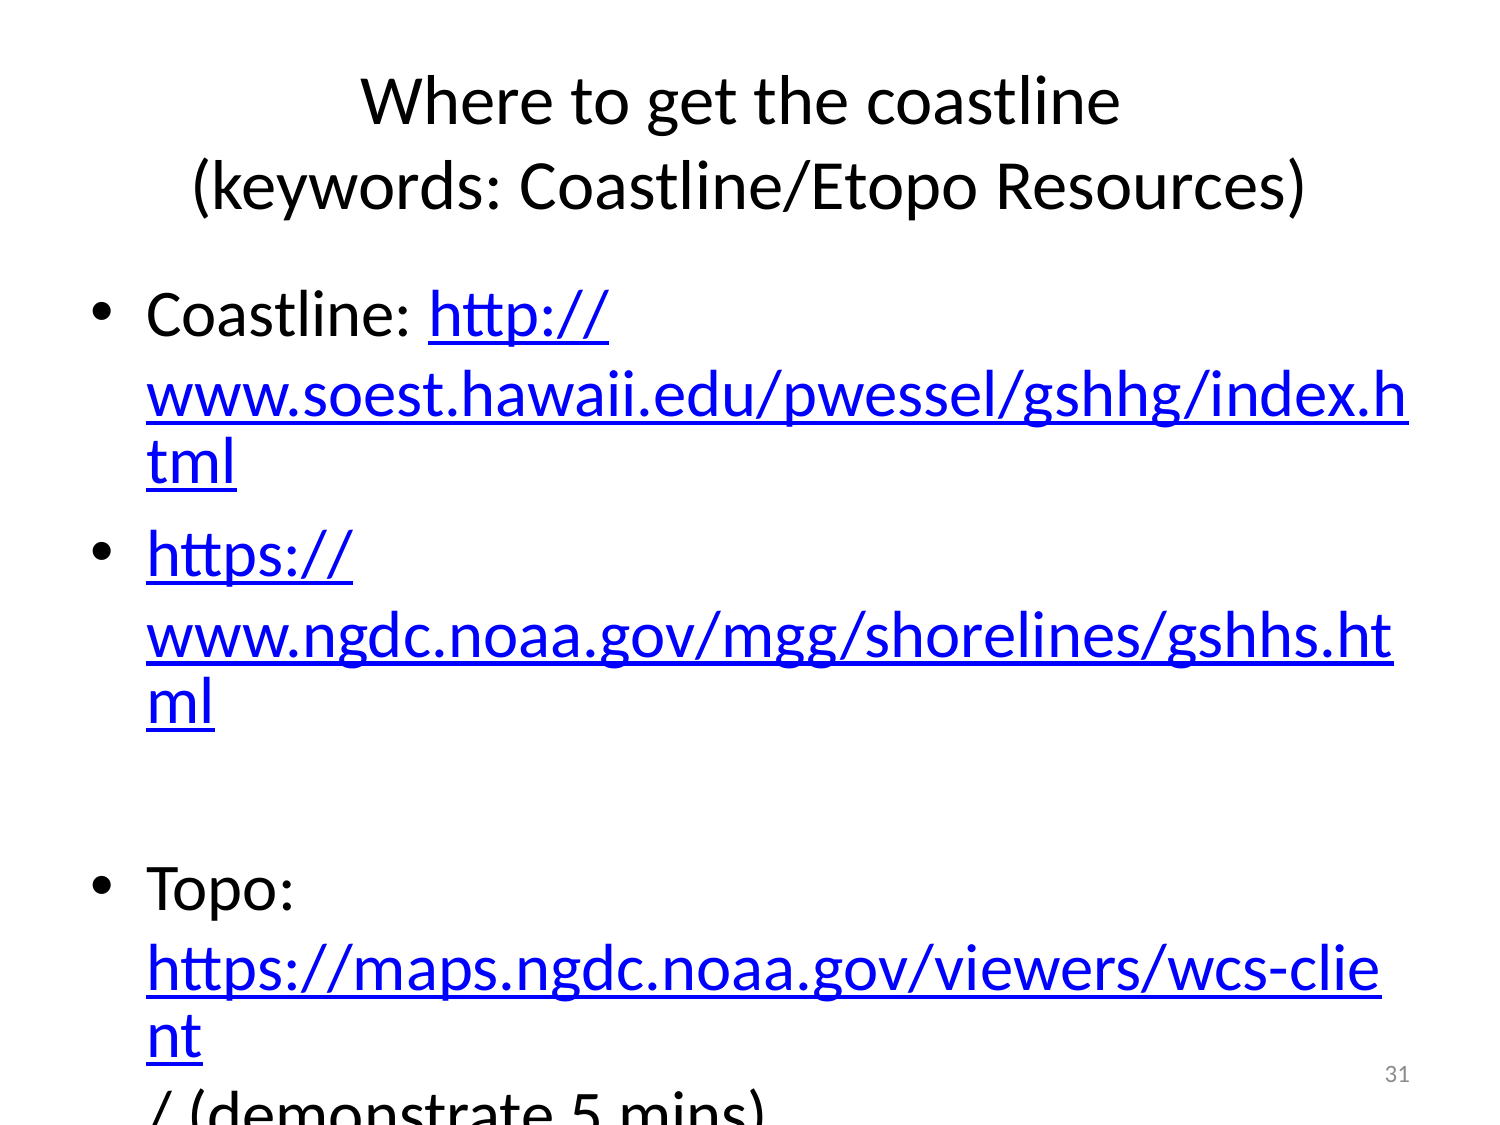

# Where to get the coastline (keywords: Coastline/Etopo Resources)
Coastline: http://www.soest.hawaii.edu/pwessel/gshhg/index.html
https://www.ngdc.noaa.gov/mgg/shorelines/gshhs.html

Topo: https://maps.ngdc.noaa.gov/viewers/wcs-client/ (demonstrate 5 mins)

31